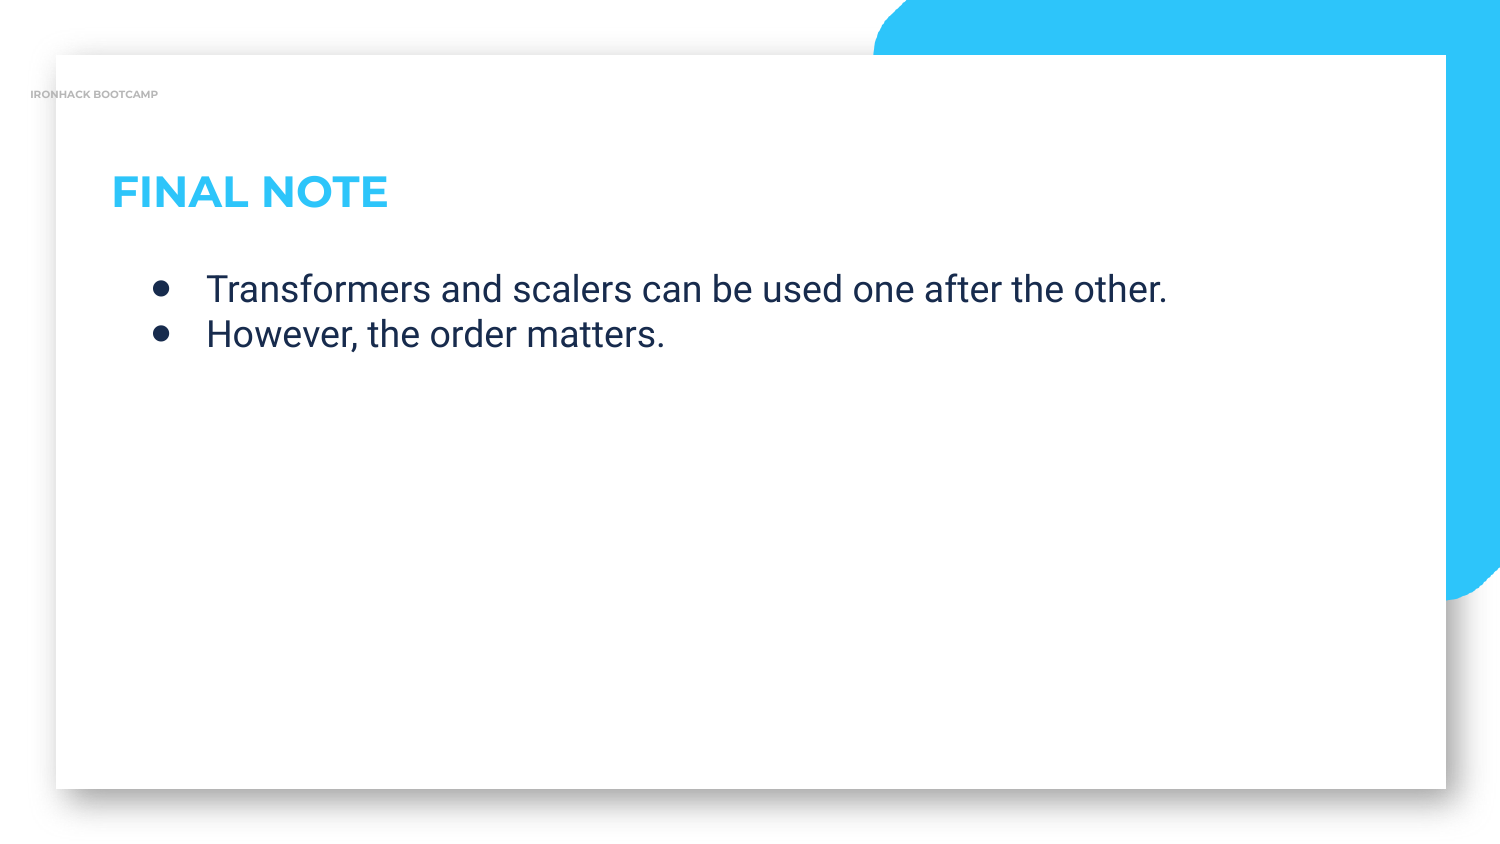

IRONHACK BOOTCAMP
FINAL NOTE
Transformers and scalers can be used one after the other.
However, the order matters.